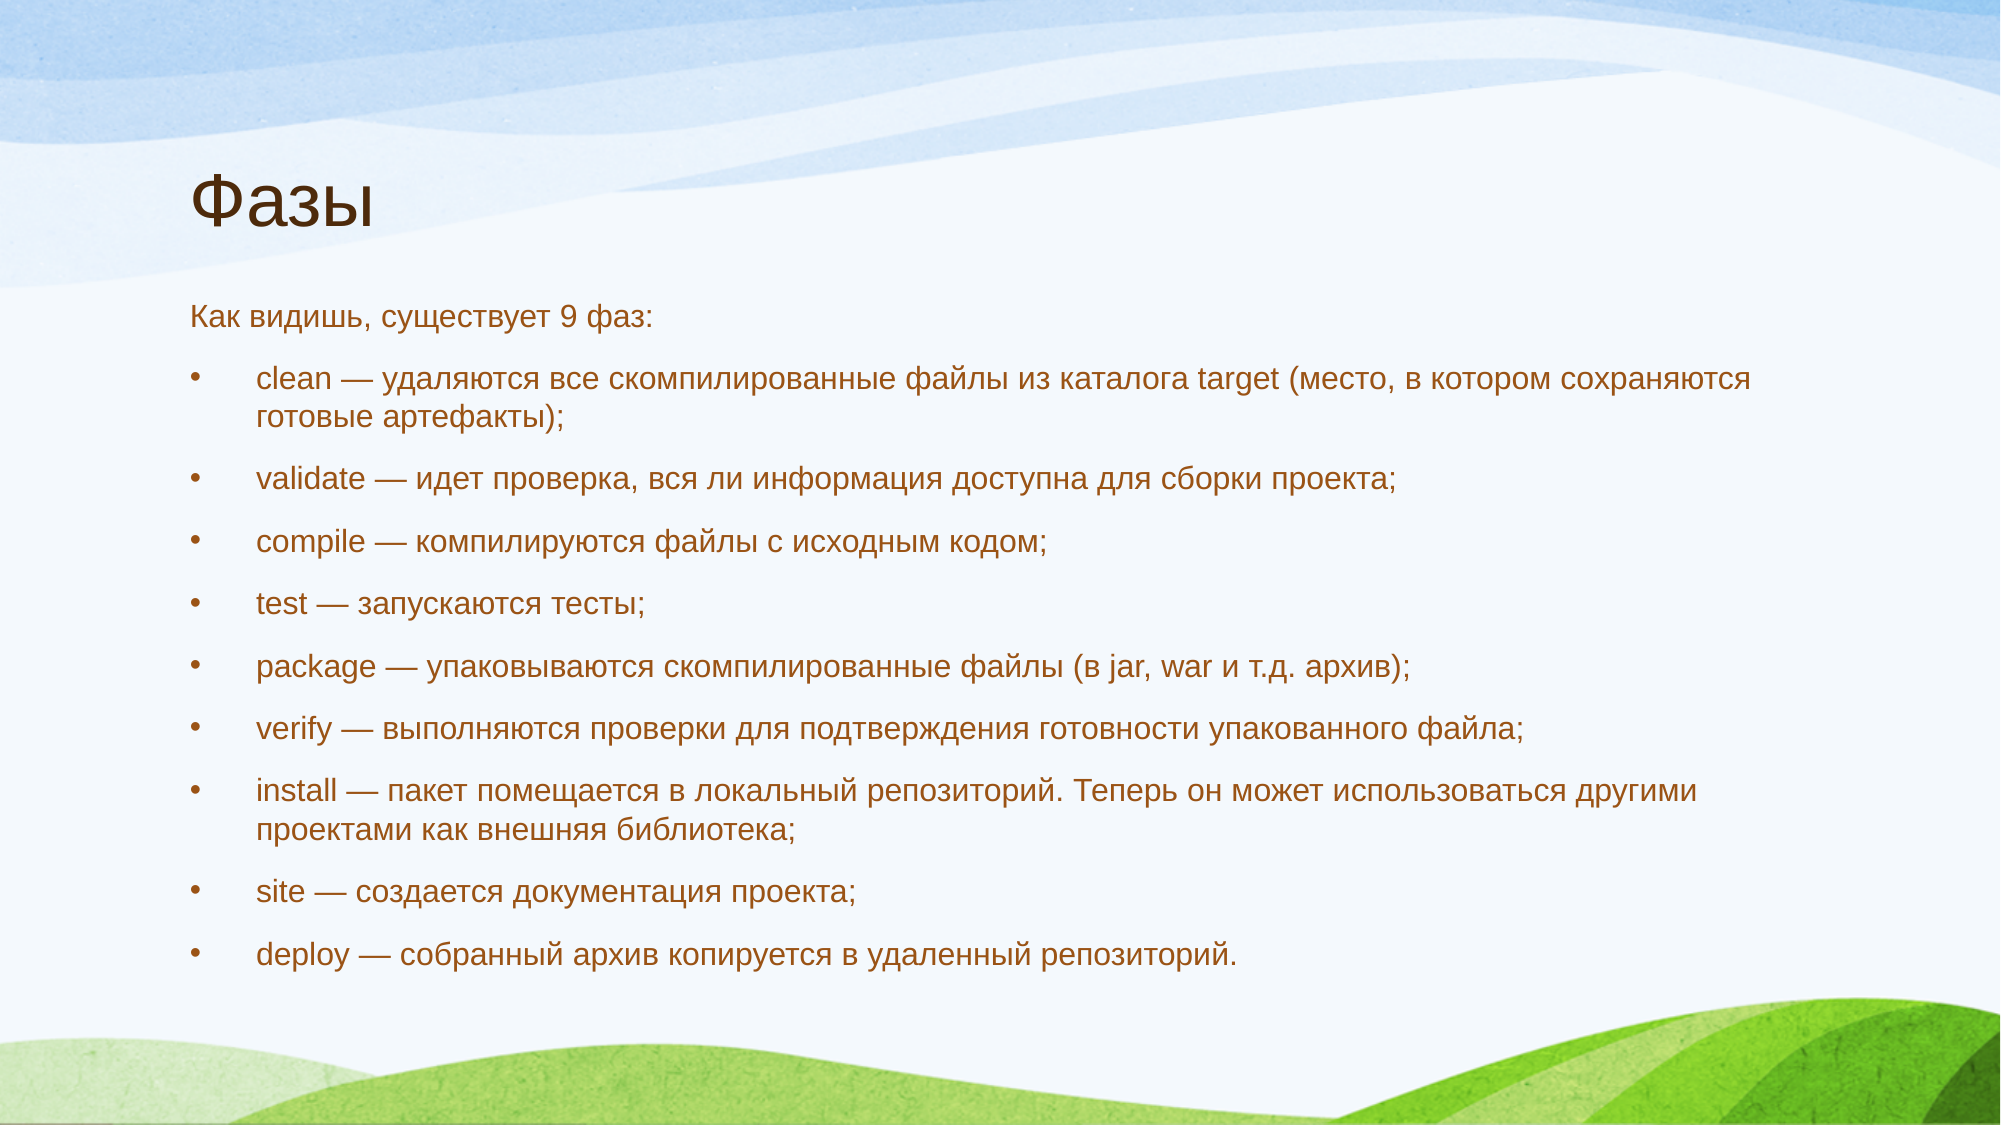

# Фазы
Как видишь, существует 9 фаз:
clean — удаляются все скомпилированные файлы из каталога target (место, в котором сохраняются готовые артефакты);
validate — идет проверка, вся ли информация доступна для сборки проекта;
compile — компилируются файлы с исходным кодом;
test — запускаются тесты;
package — упаковываются скомпилированные файлы (в jar, war и т.д. архив);
verify — выполняются проверки для подтверждения готовности упакованного файла;
install — пакет помещается в локальный репозиторий. Теперь он может использоваться другими проектами как внешняя библиотека;
site — создается документация проекта;
deploy — собранный архив копируется в удаленный репозиторий.